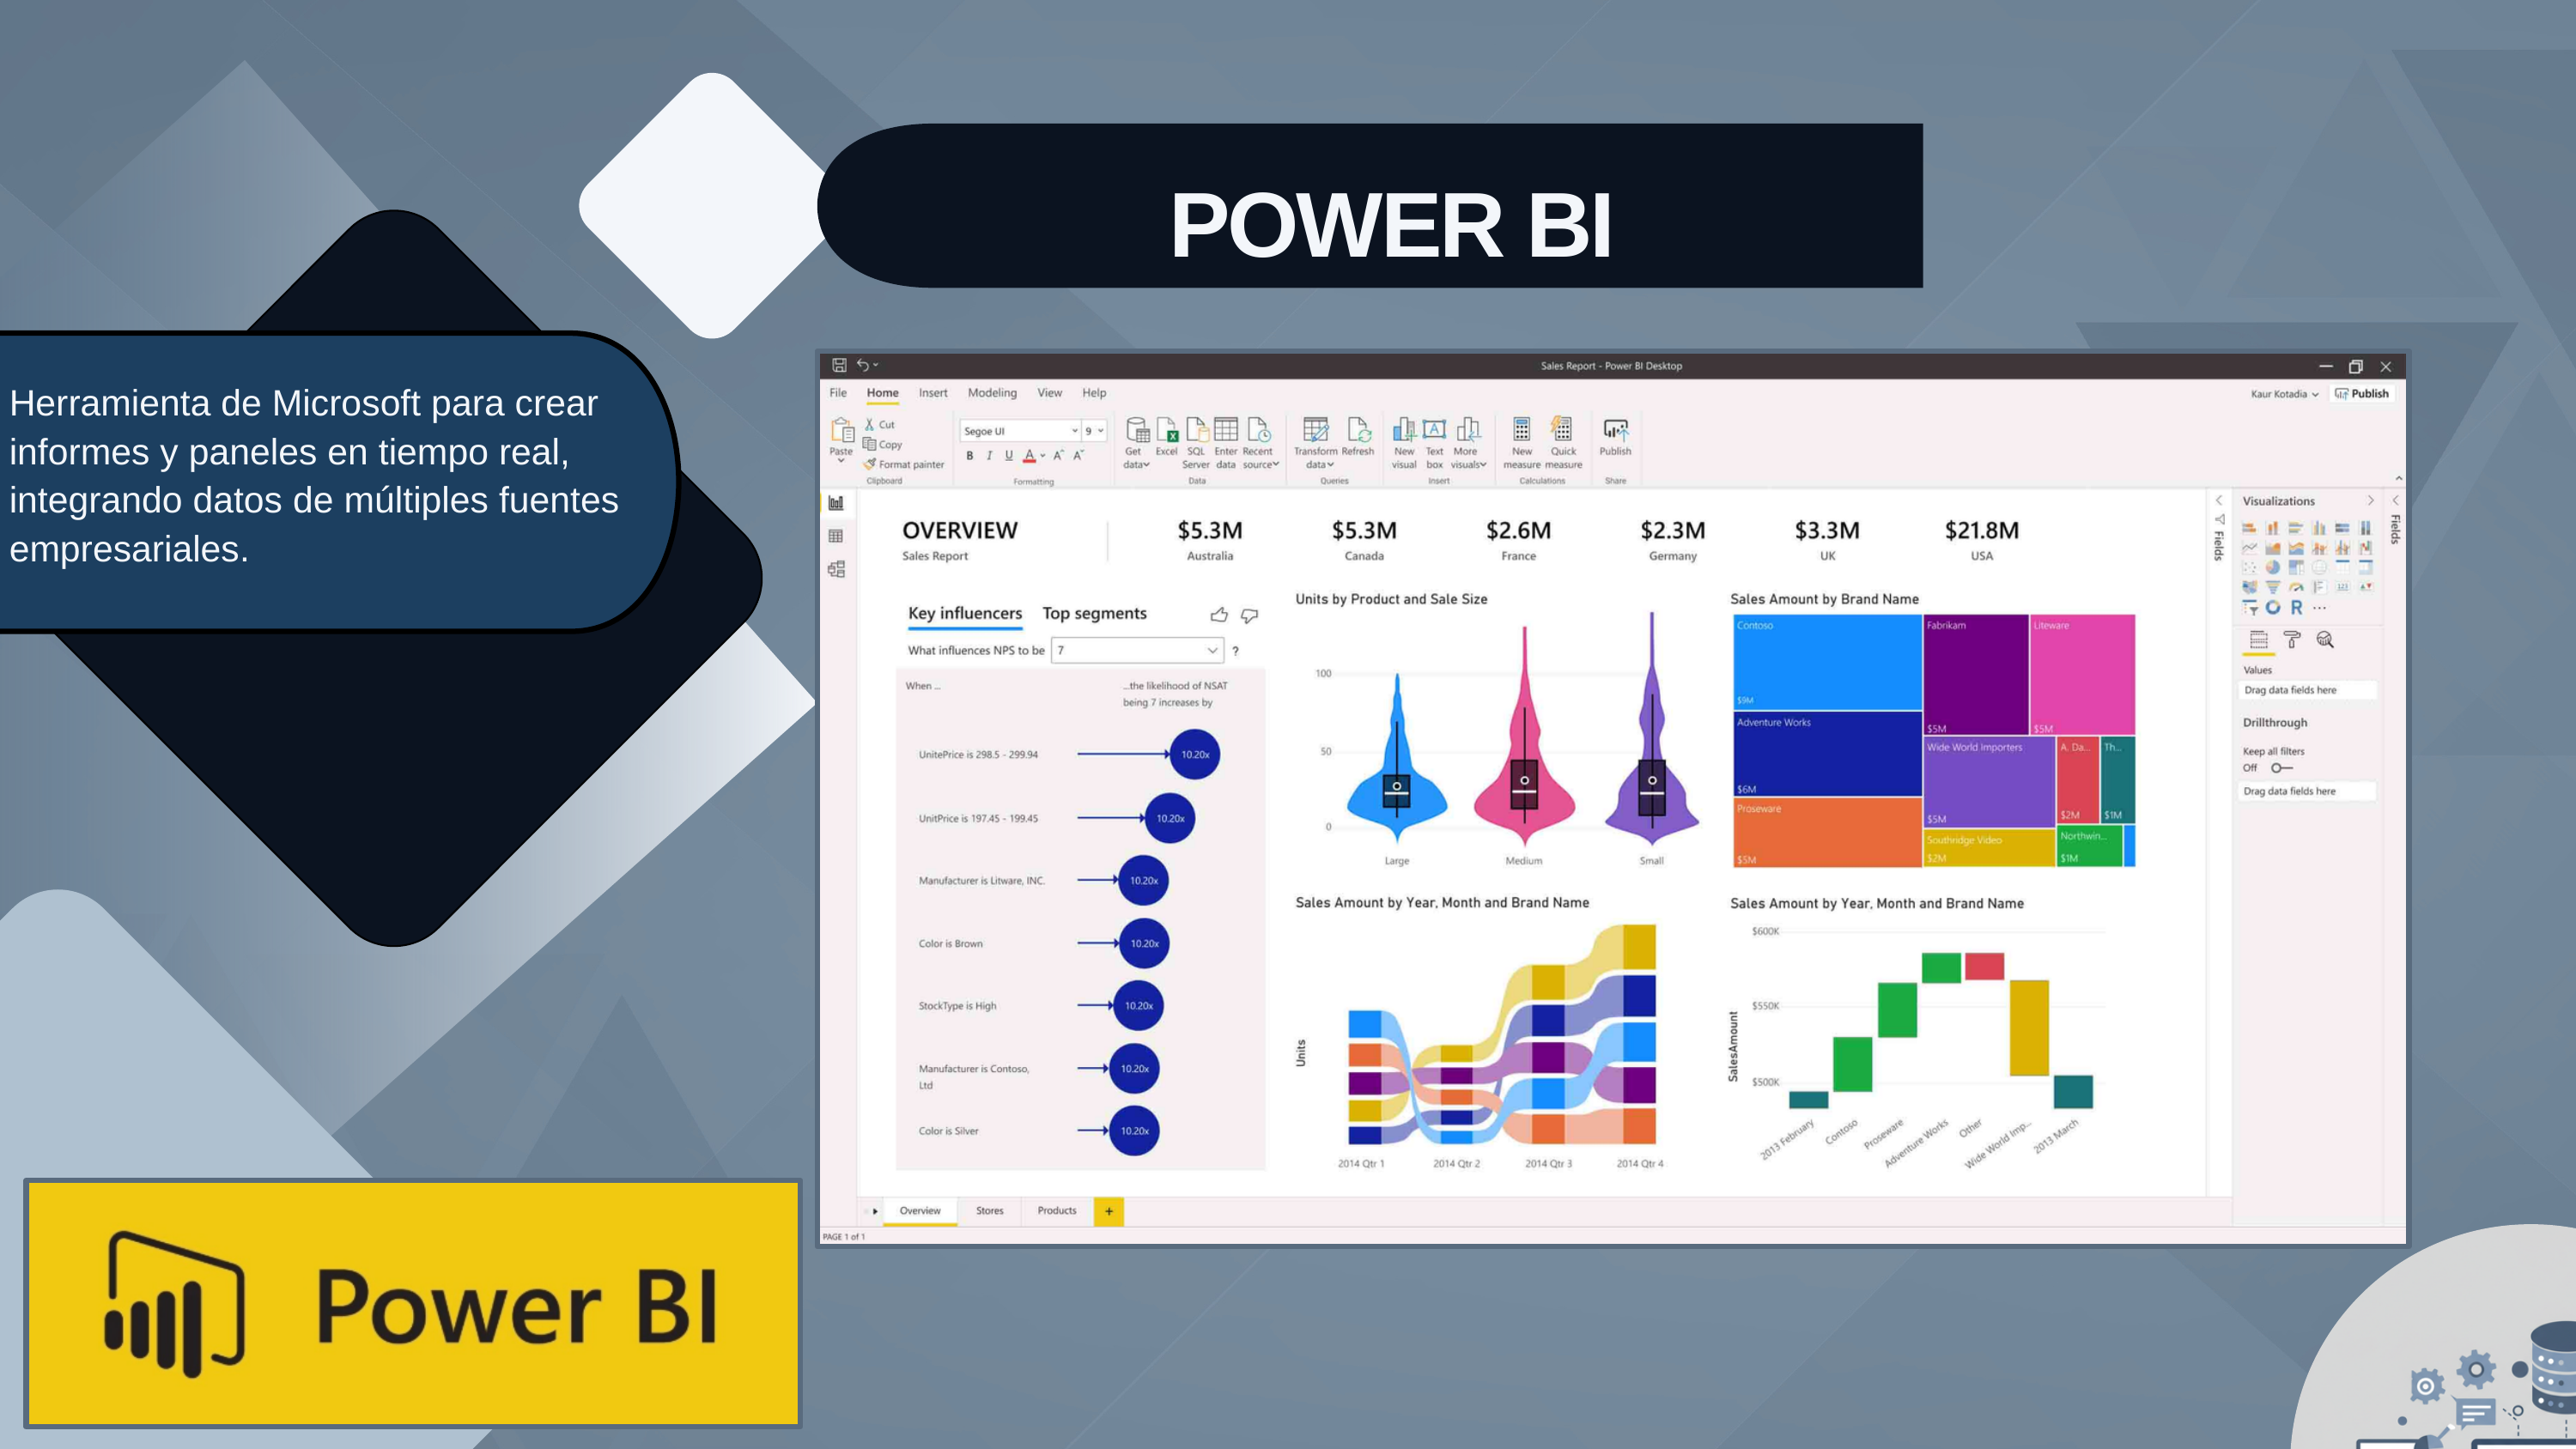

POWER BI

Herramienta de Microsoft para crear informes y paneles en tiempo real, integrando datos de múltiples fuentes empresariales.